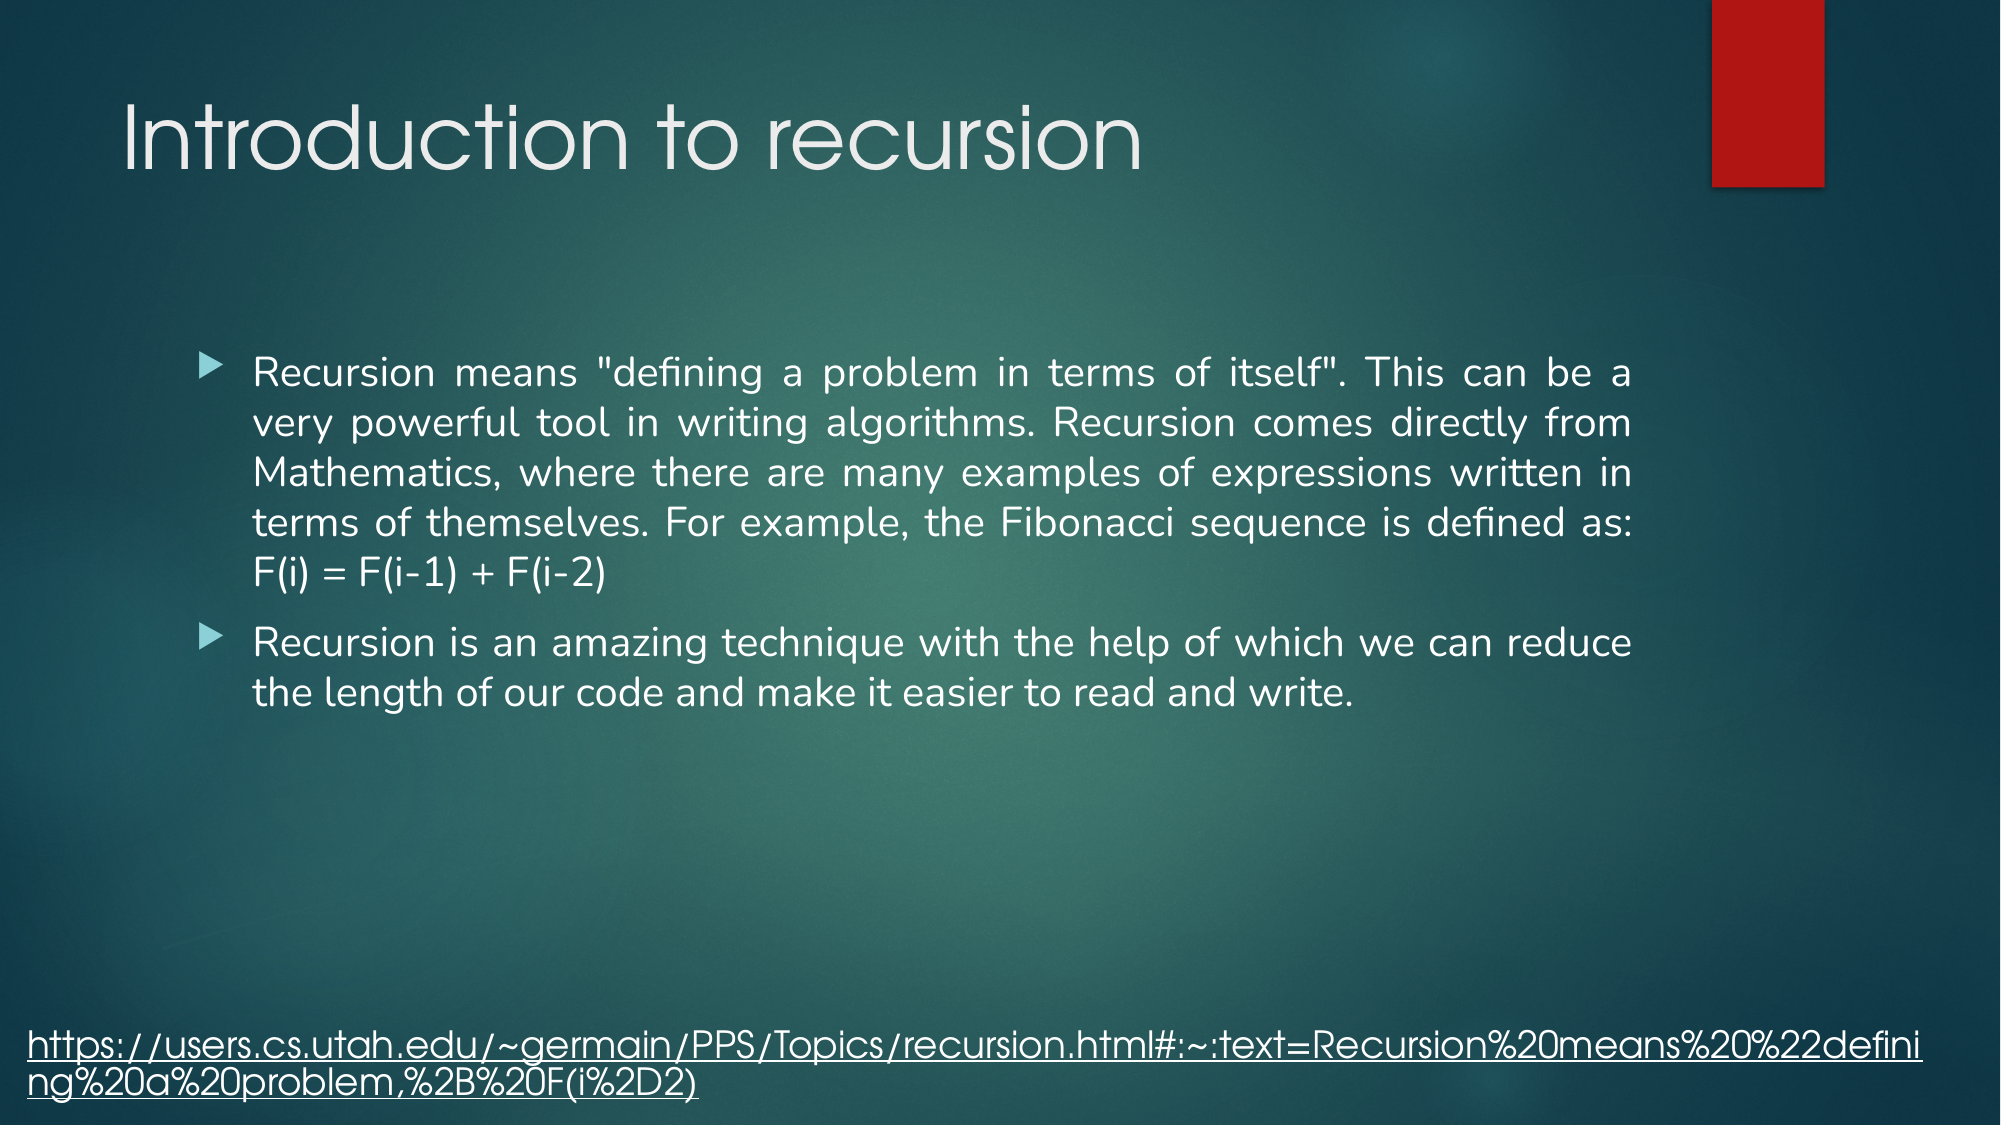

# Introduction to recursion
Recursion means "defining a problem in terms of itself". This can be a very powerful tool in writing algorithms. Recursion comes directly from Mathematics, where there are many examples of expressions written in terms of themselves. For example, the Fibonacci sequence is defined as: F(i) = F(i-1) + F(i-2)
Recursion is an amazing technique with the help of which we can reduce the length of our code and make it easier to read and write.
https://users.cs.utah.edu/~germain/PPS/Topics/recursion.html#:~:text=Recursion%20means%20%22defining%20a%20problem,%2B%20F(i%2D2)